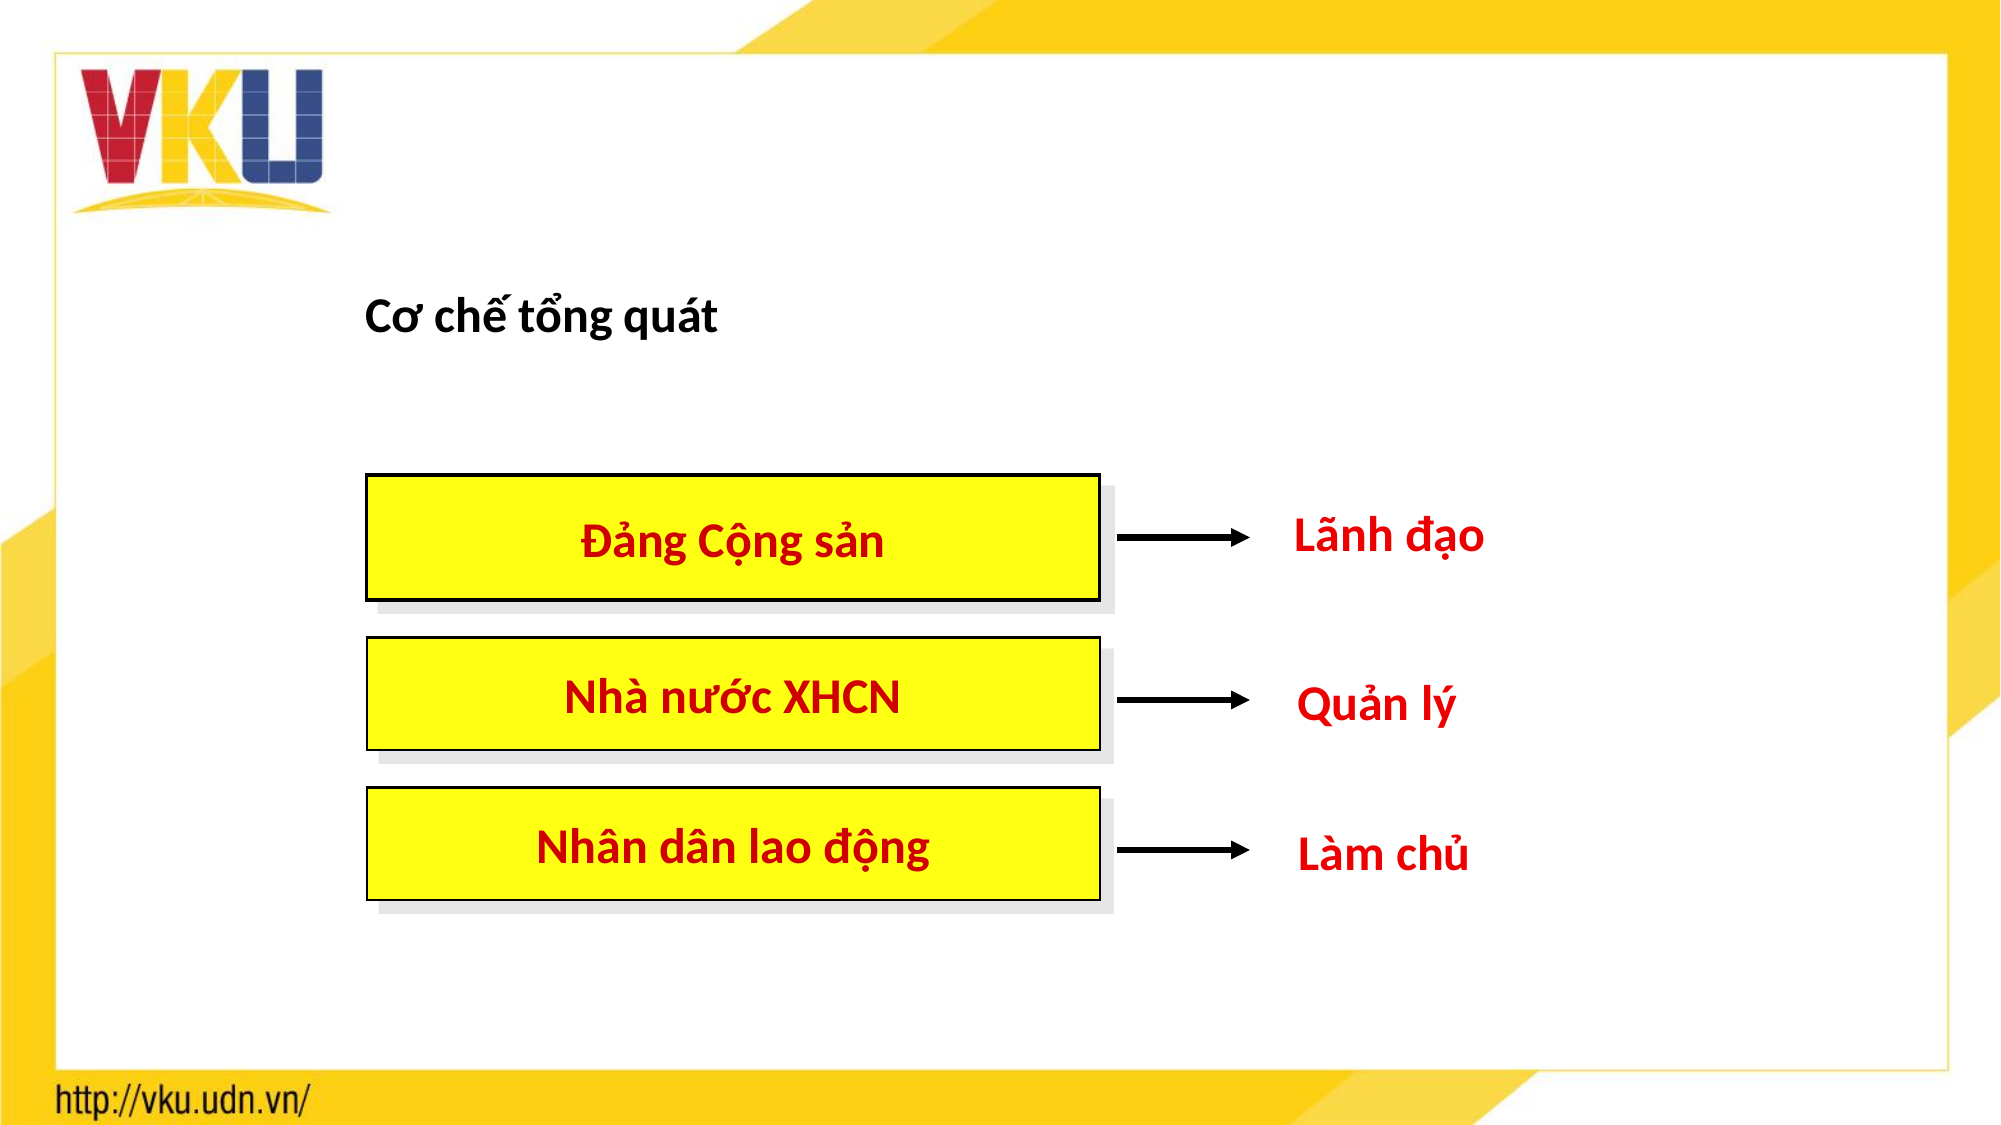

Cơ chế tổng quát
Đảng Cộng sản
Lãnh đạo
Nhà nước XHCN
Quản lý
Nhân dân lao động
Làm chủ